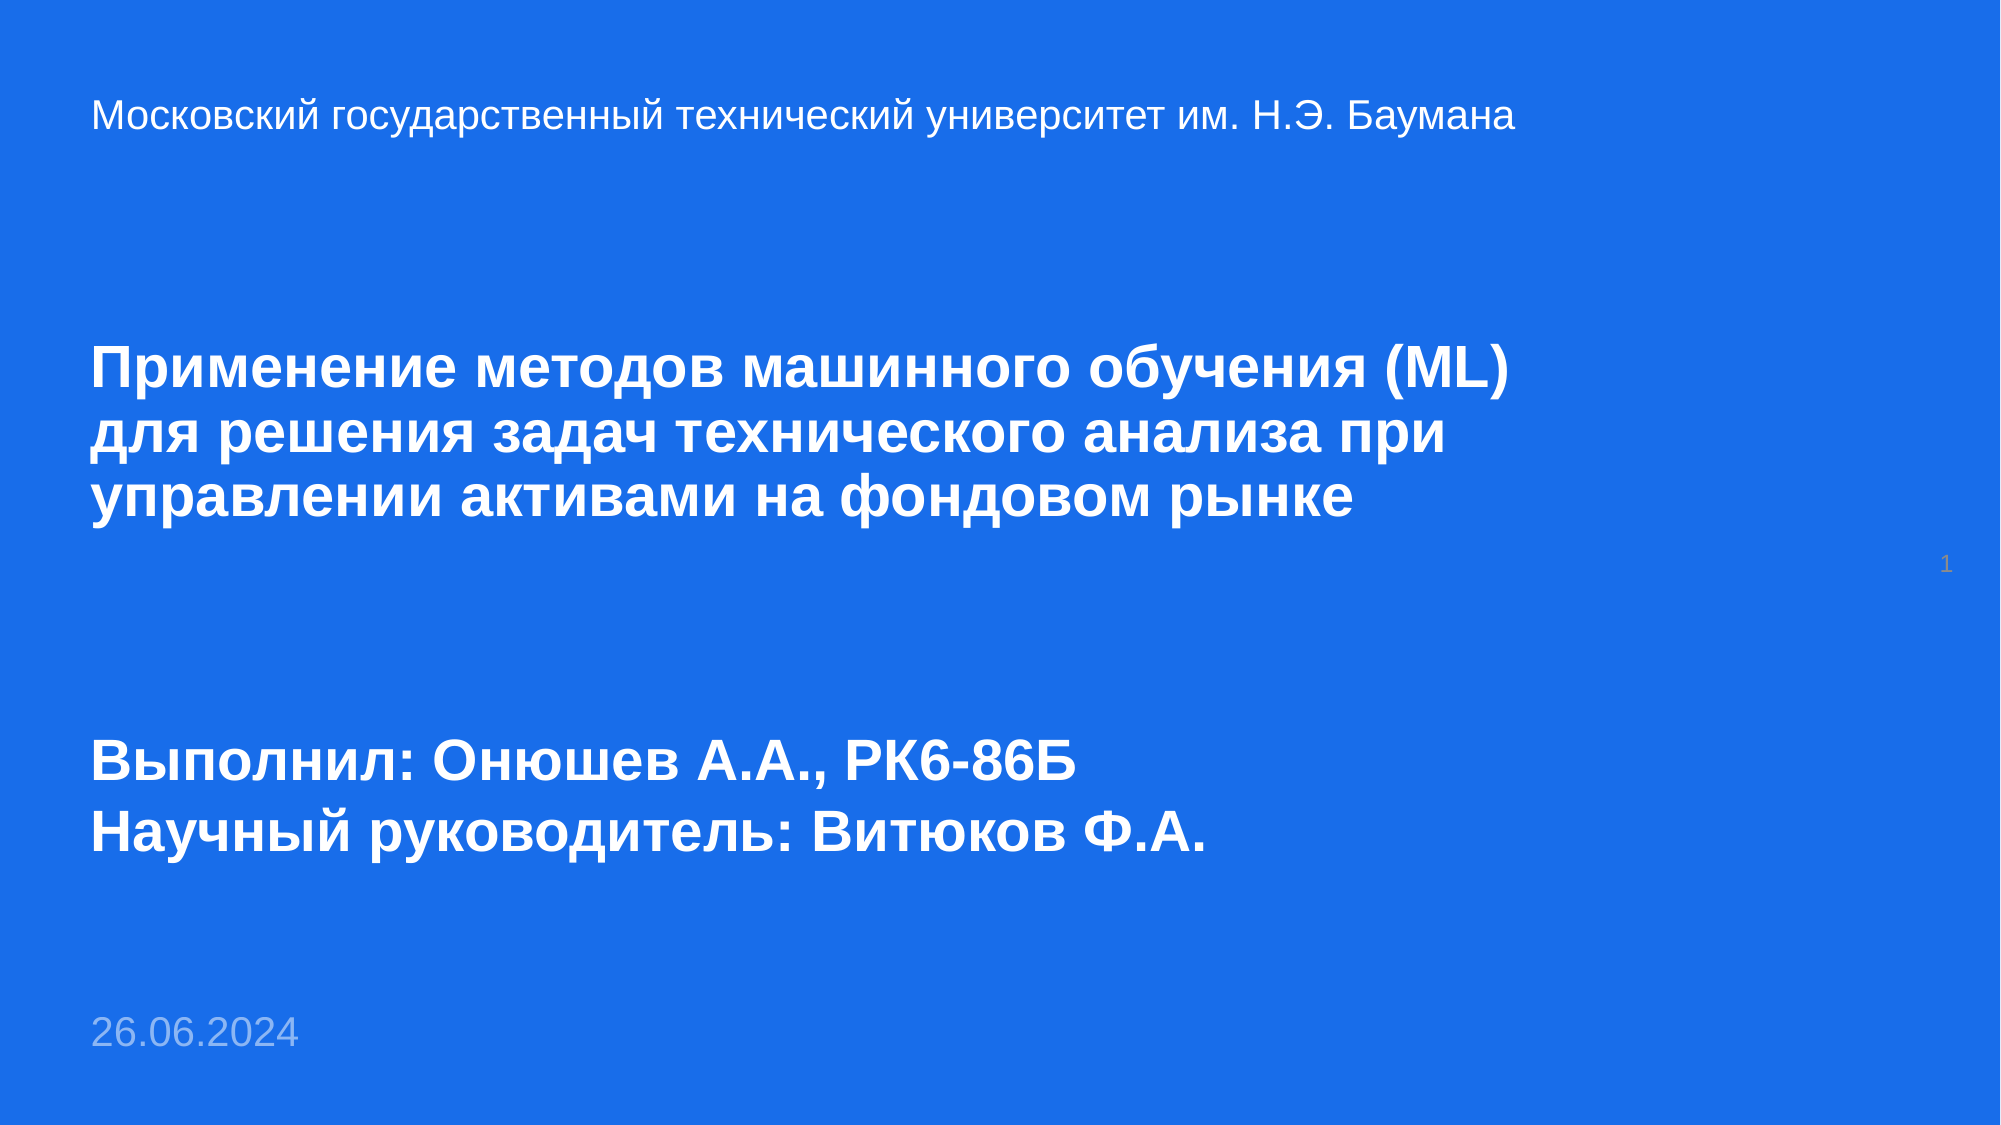

Московский государственный технический университет им. Н.Э. Баумана
Применение методов машинного обучения (ML) для решения задач технического анализа при управлении активами на фондовом рынке
1
Выполнил: Онюшев А.А., РК6-86Б
Научный руководитель: Витюков Ф.А.
26.06.2024